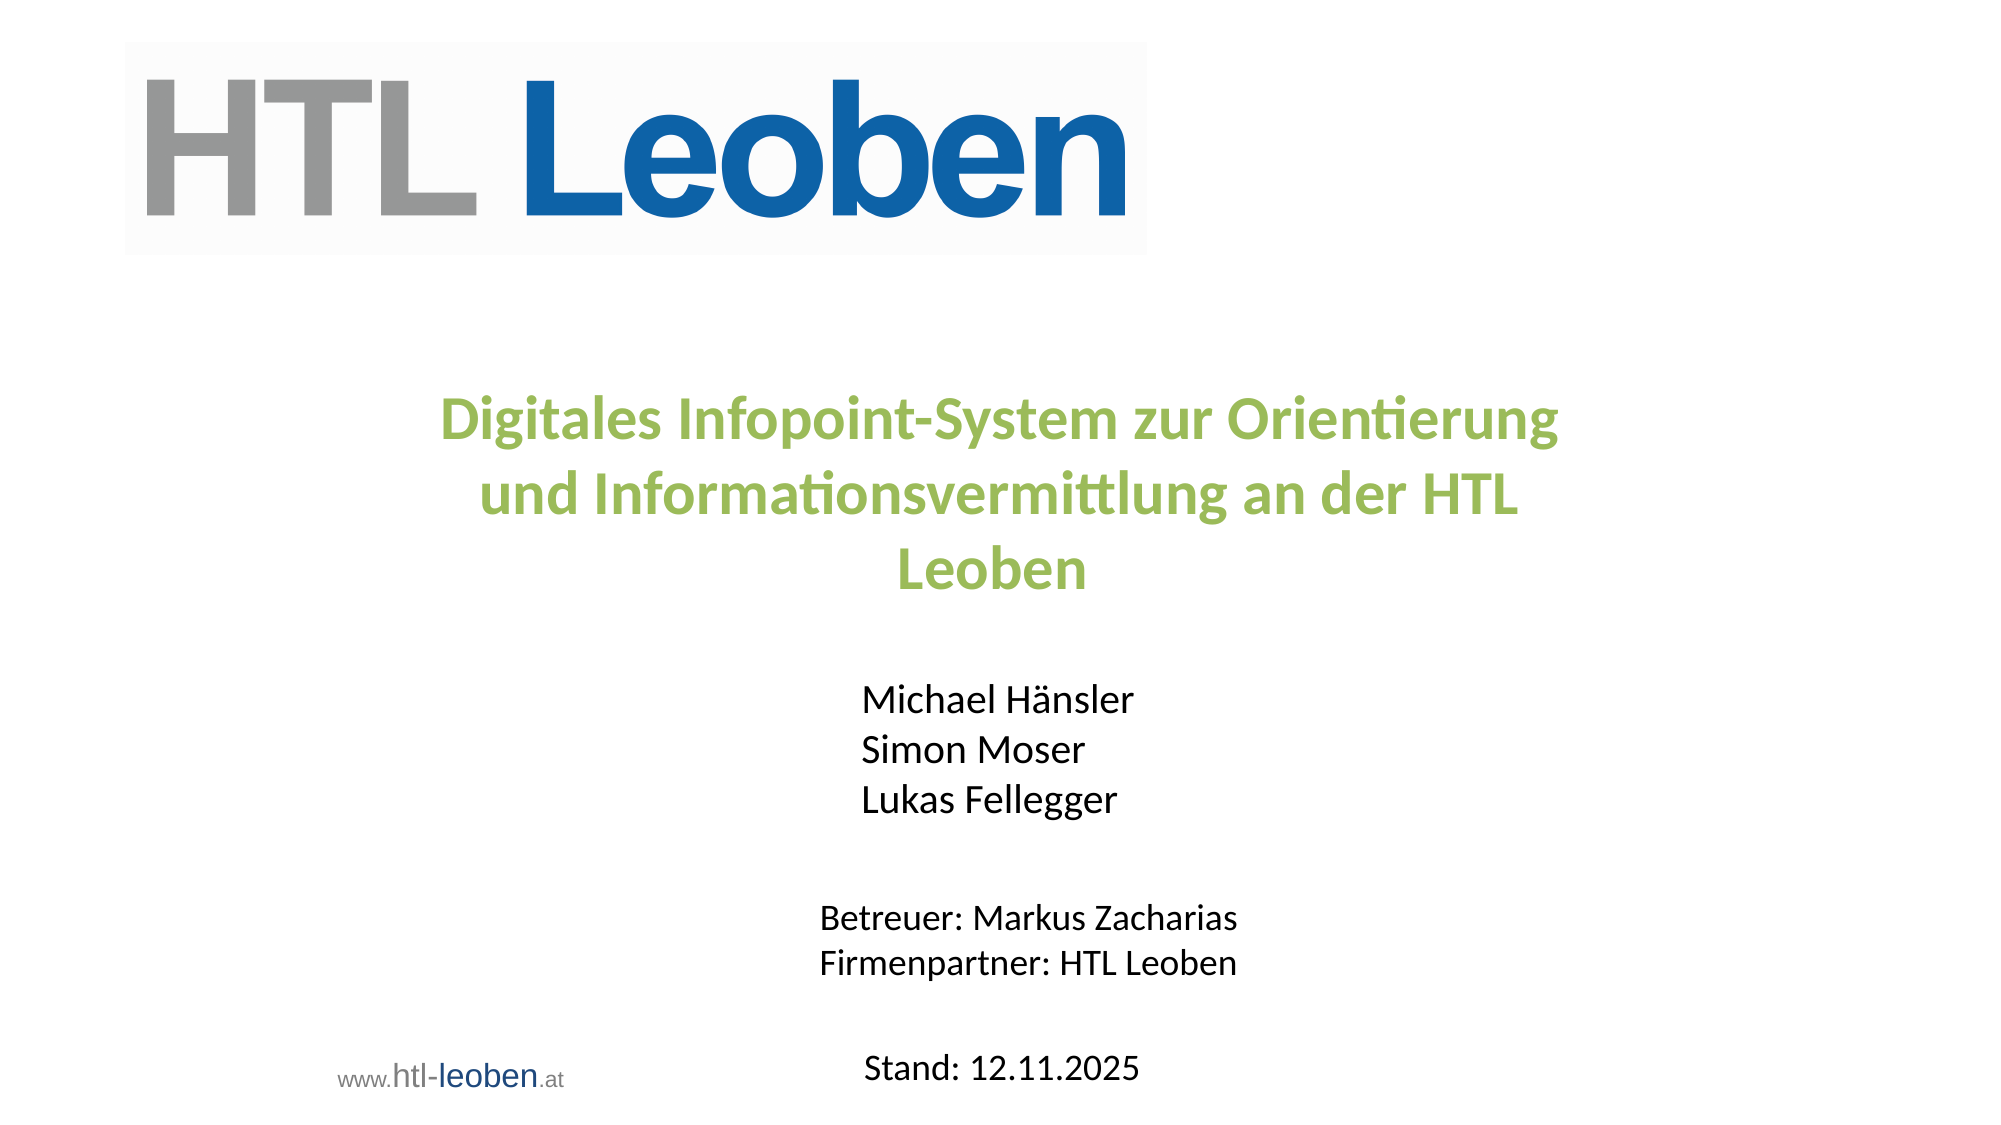

Digitales Infopoint-System zur Orientierung und Informationsvermittlung an der HTL Leoben

Michael Hänsler
Simon Moser
Lukas Fellegger
Betreuer: Markus Zacharias
Firmenpartner: HTL Leoben
Stand: 12.11.2025